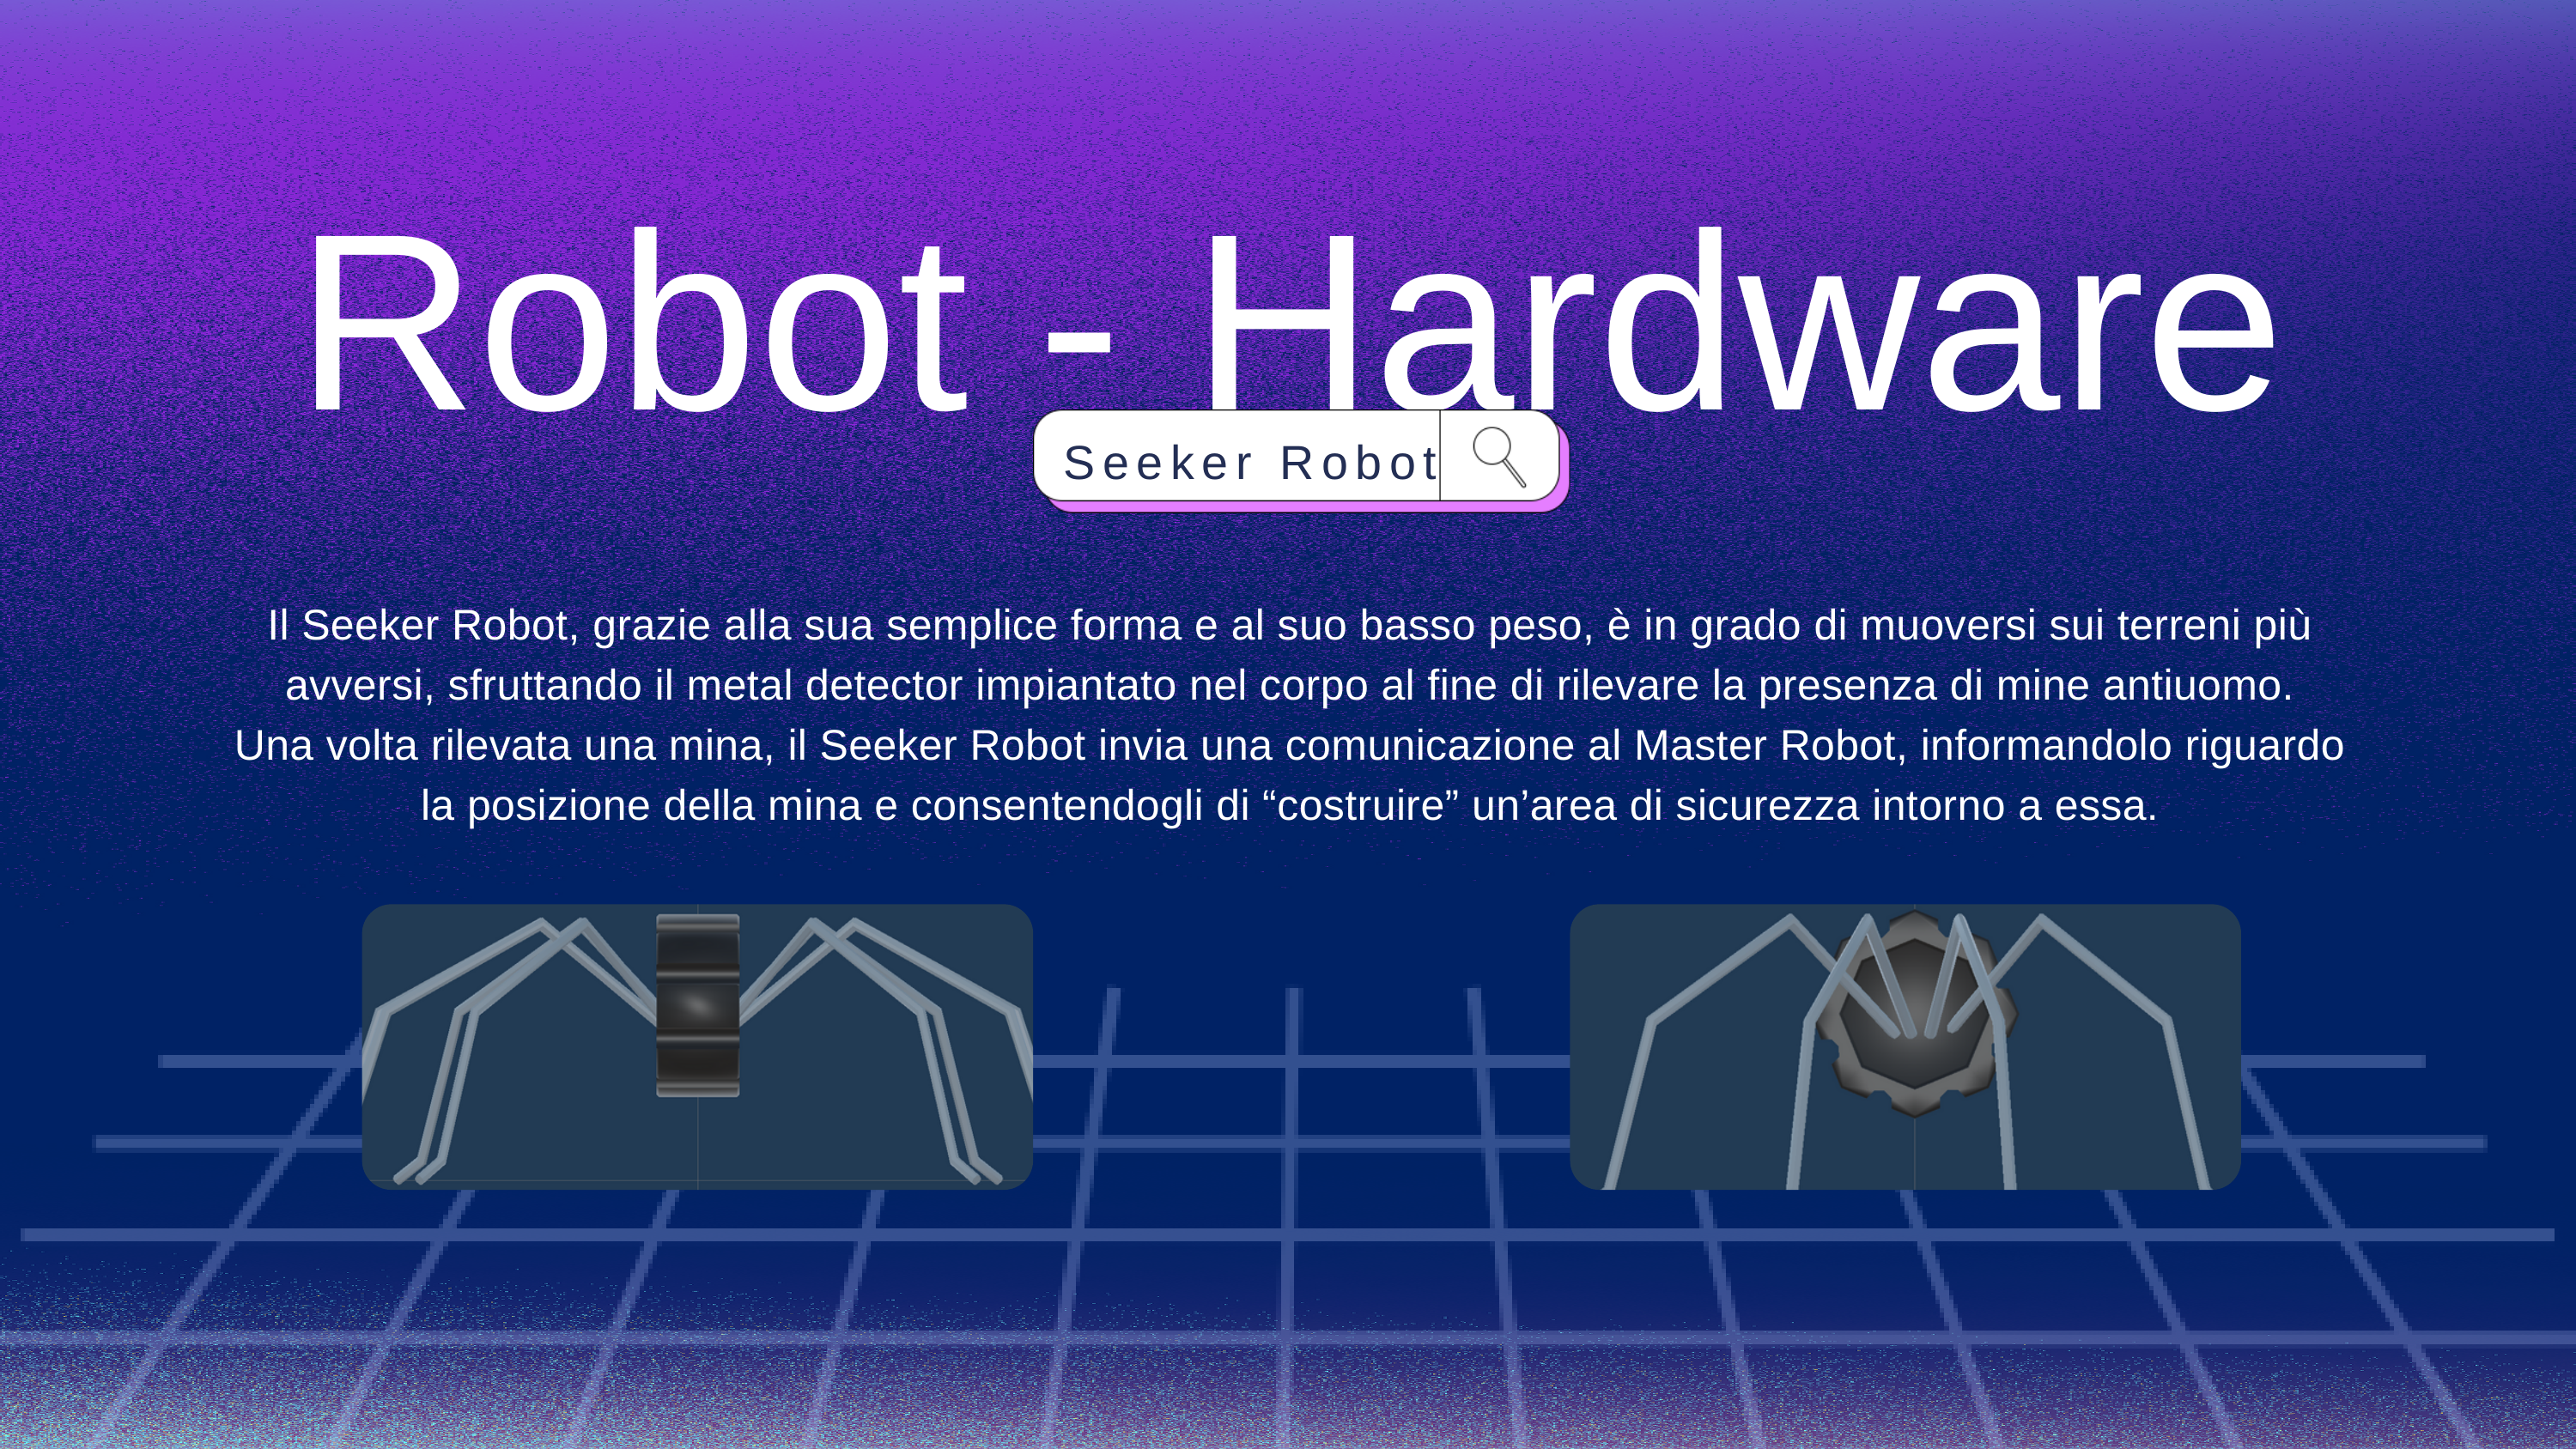

Robot - Hardware

Seeker Robot
Il Seeker Robot, grazie alla sua semplice forma e al suo basso peso, è in grado di muoversi sui terreni più avversi, sfruttando il metal detector impiantato nel corpo al fine di rilevare la presenza di mine antiuomo.
Una volta rilevata una mina, il Seeker Robot invia una comunicazione al Master Robot, informandolo riguardo la posizione della mina e consentendogli di “costruire” un’area di sicurezza intorno a essa.